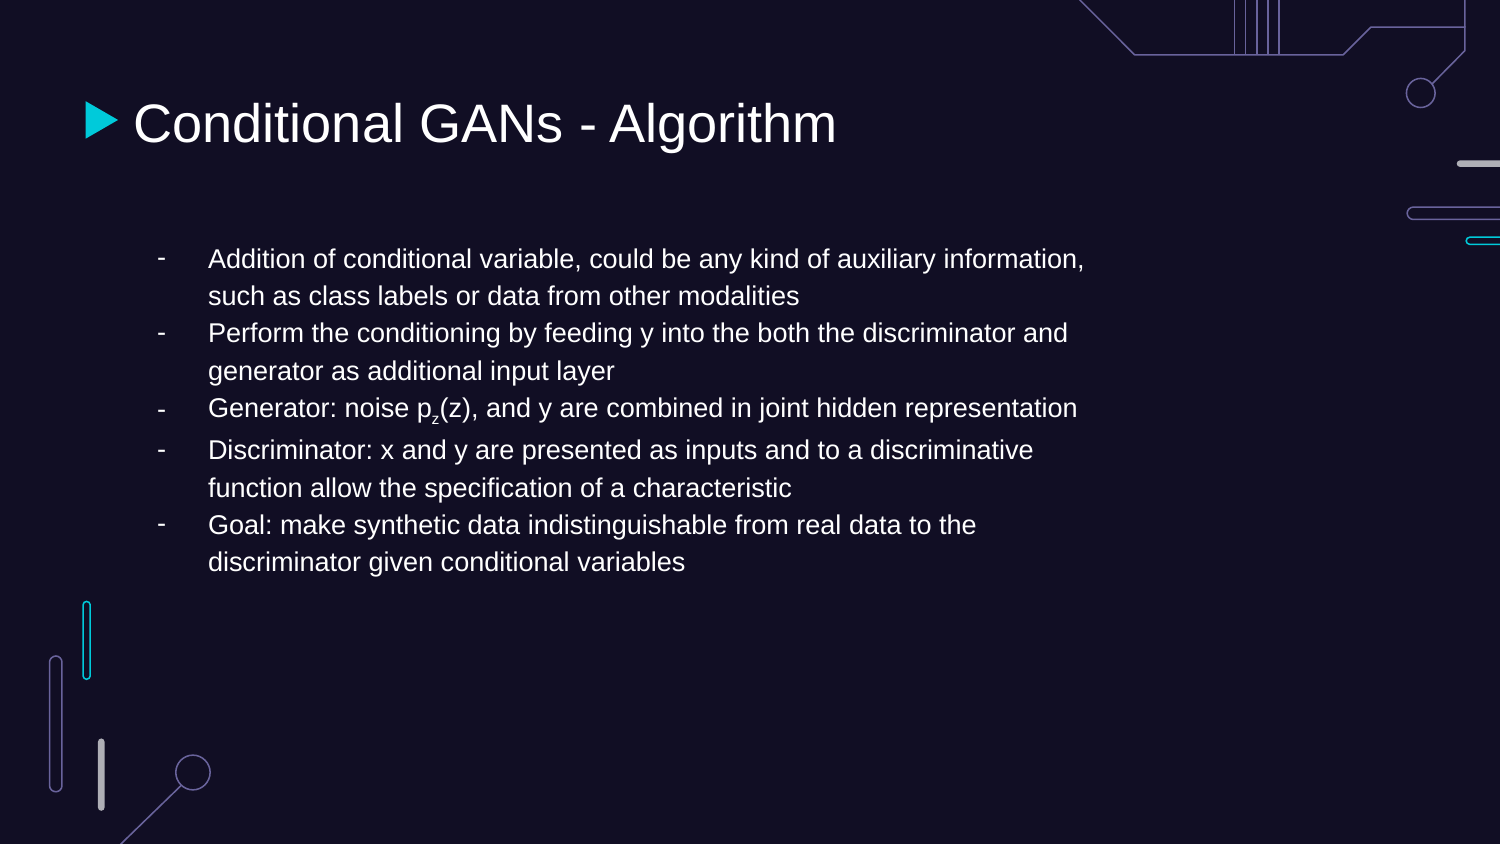

# Conditional GANs - Algorithm

Addition of conditional variable, could be any kind of auxiliary information, such as class labels or data from other modalities
Perform the conditioning by feeding y into the both the discriminator and generator as additional input layer
Generator: noise pz(z), and y are combined in joint hidden representation
Discriminator: x and y are presented as inputs and to a discriminative function allow the specification of a characteristic
Goal: make synthetic data indistinguishable from real data to the discriminator given conditional variables